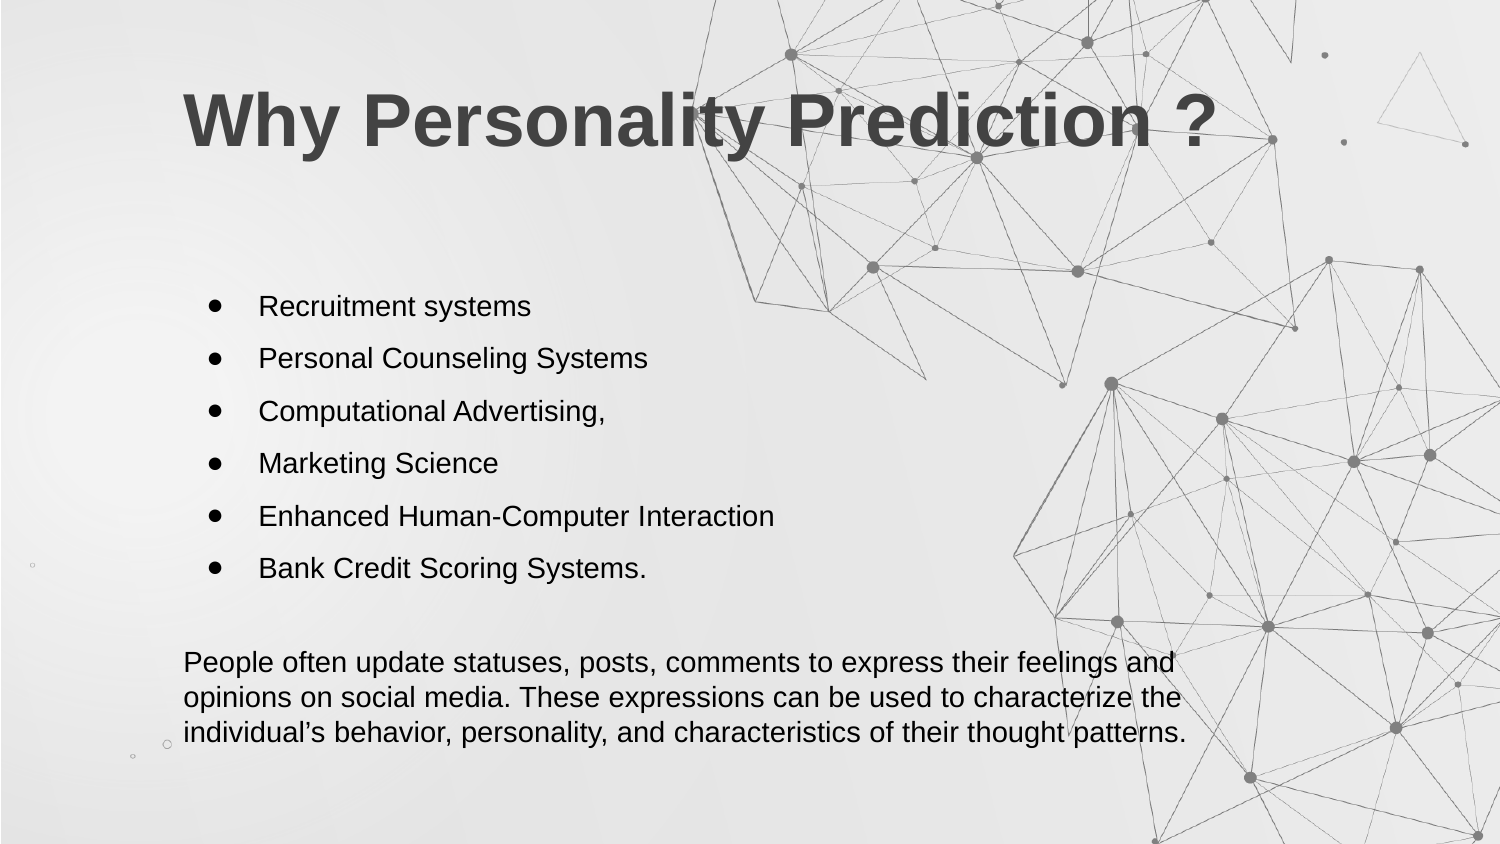

Why Personality Prediction ?
Recruitment systems
Personal Counseling Systems
Computational Advertising,
Marketing Science
Enhanced Human-Computer Interaction
Bank Credit Scoring Systems.
People often update statuses, posts, comments to express their feelings and opinions on social media. These expressions can be used to characterize the individual’s behavior, personality, and characteristics of their thought patterns.